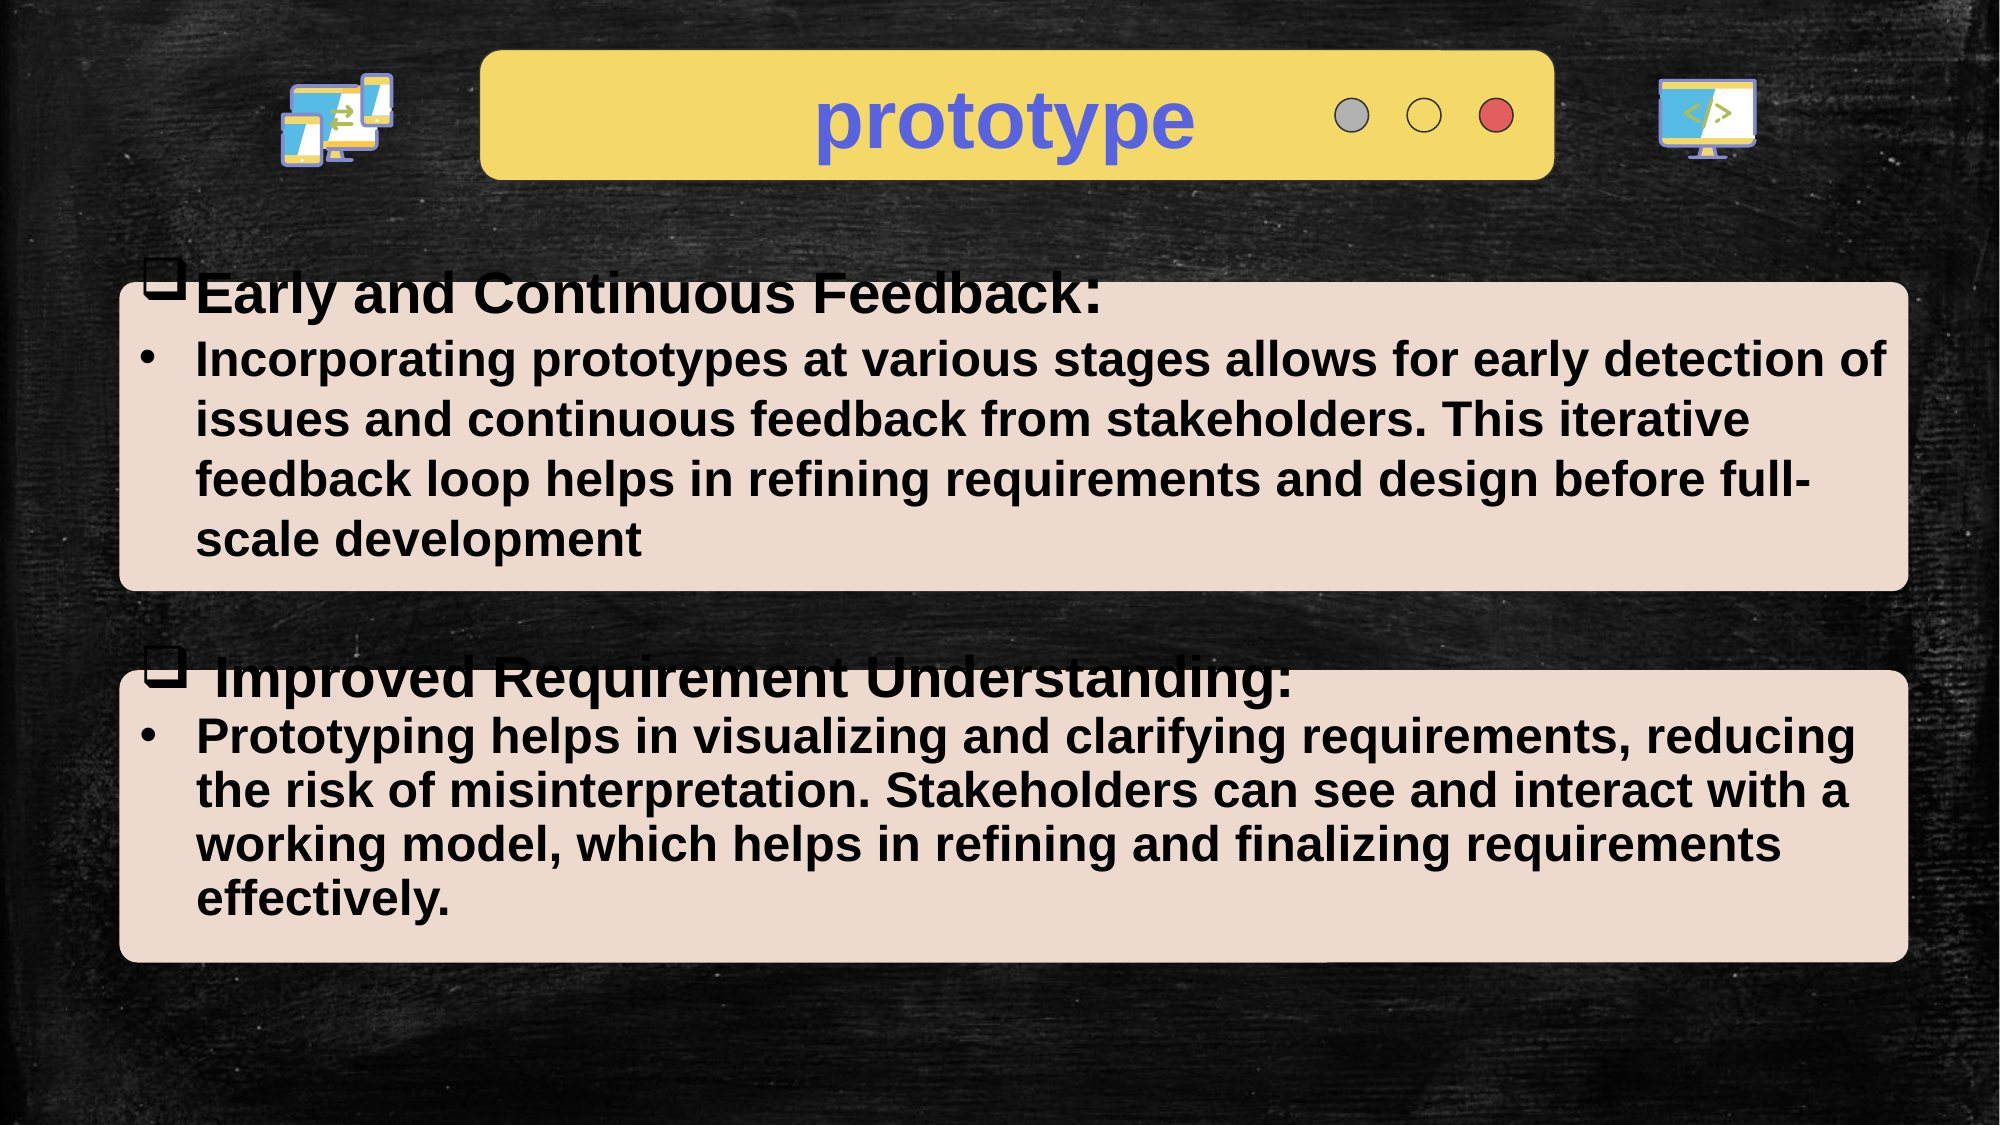

prototype

Early and Continuous Feedback:
Incorporating prototypes at various stages allows for early detection of issues and continuous feedback from stakeholders. This iterative feedback loop helps in refining requirements and design before full-scale development

Improved Requirement Understanding:
Prototyping helps in visualizing and clarifying requirements, reducing the risk of misinterpretation. Stakeholders can see and interact with a working model, which helps in refining and finalizing requirements effectively.